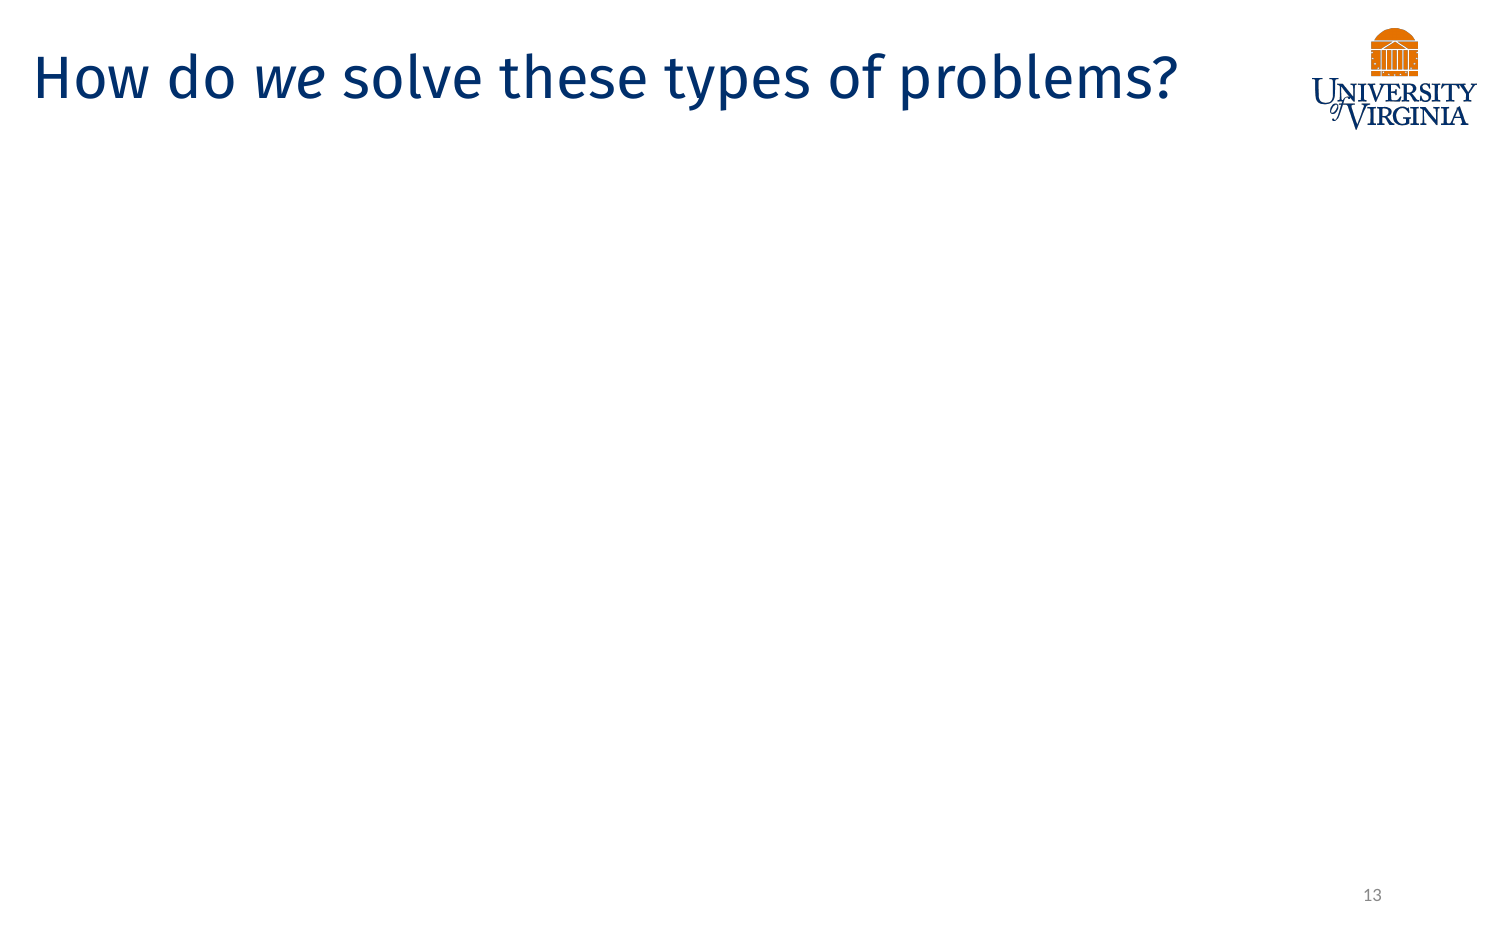

# How do we solve these types of problems?

13